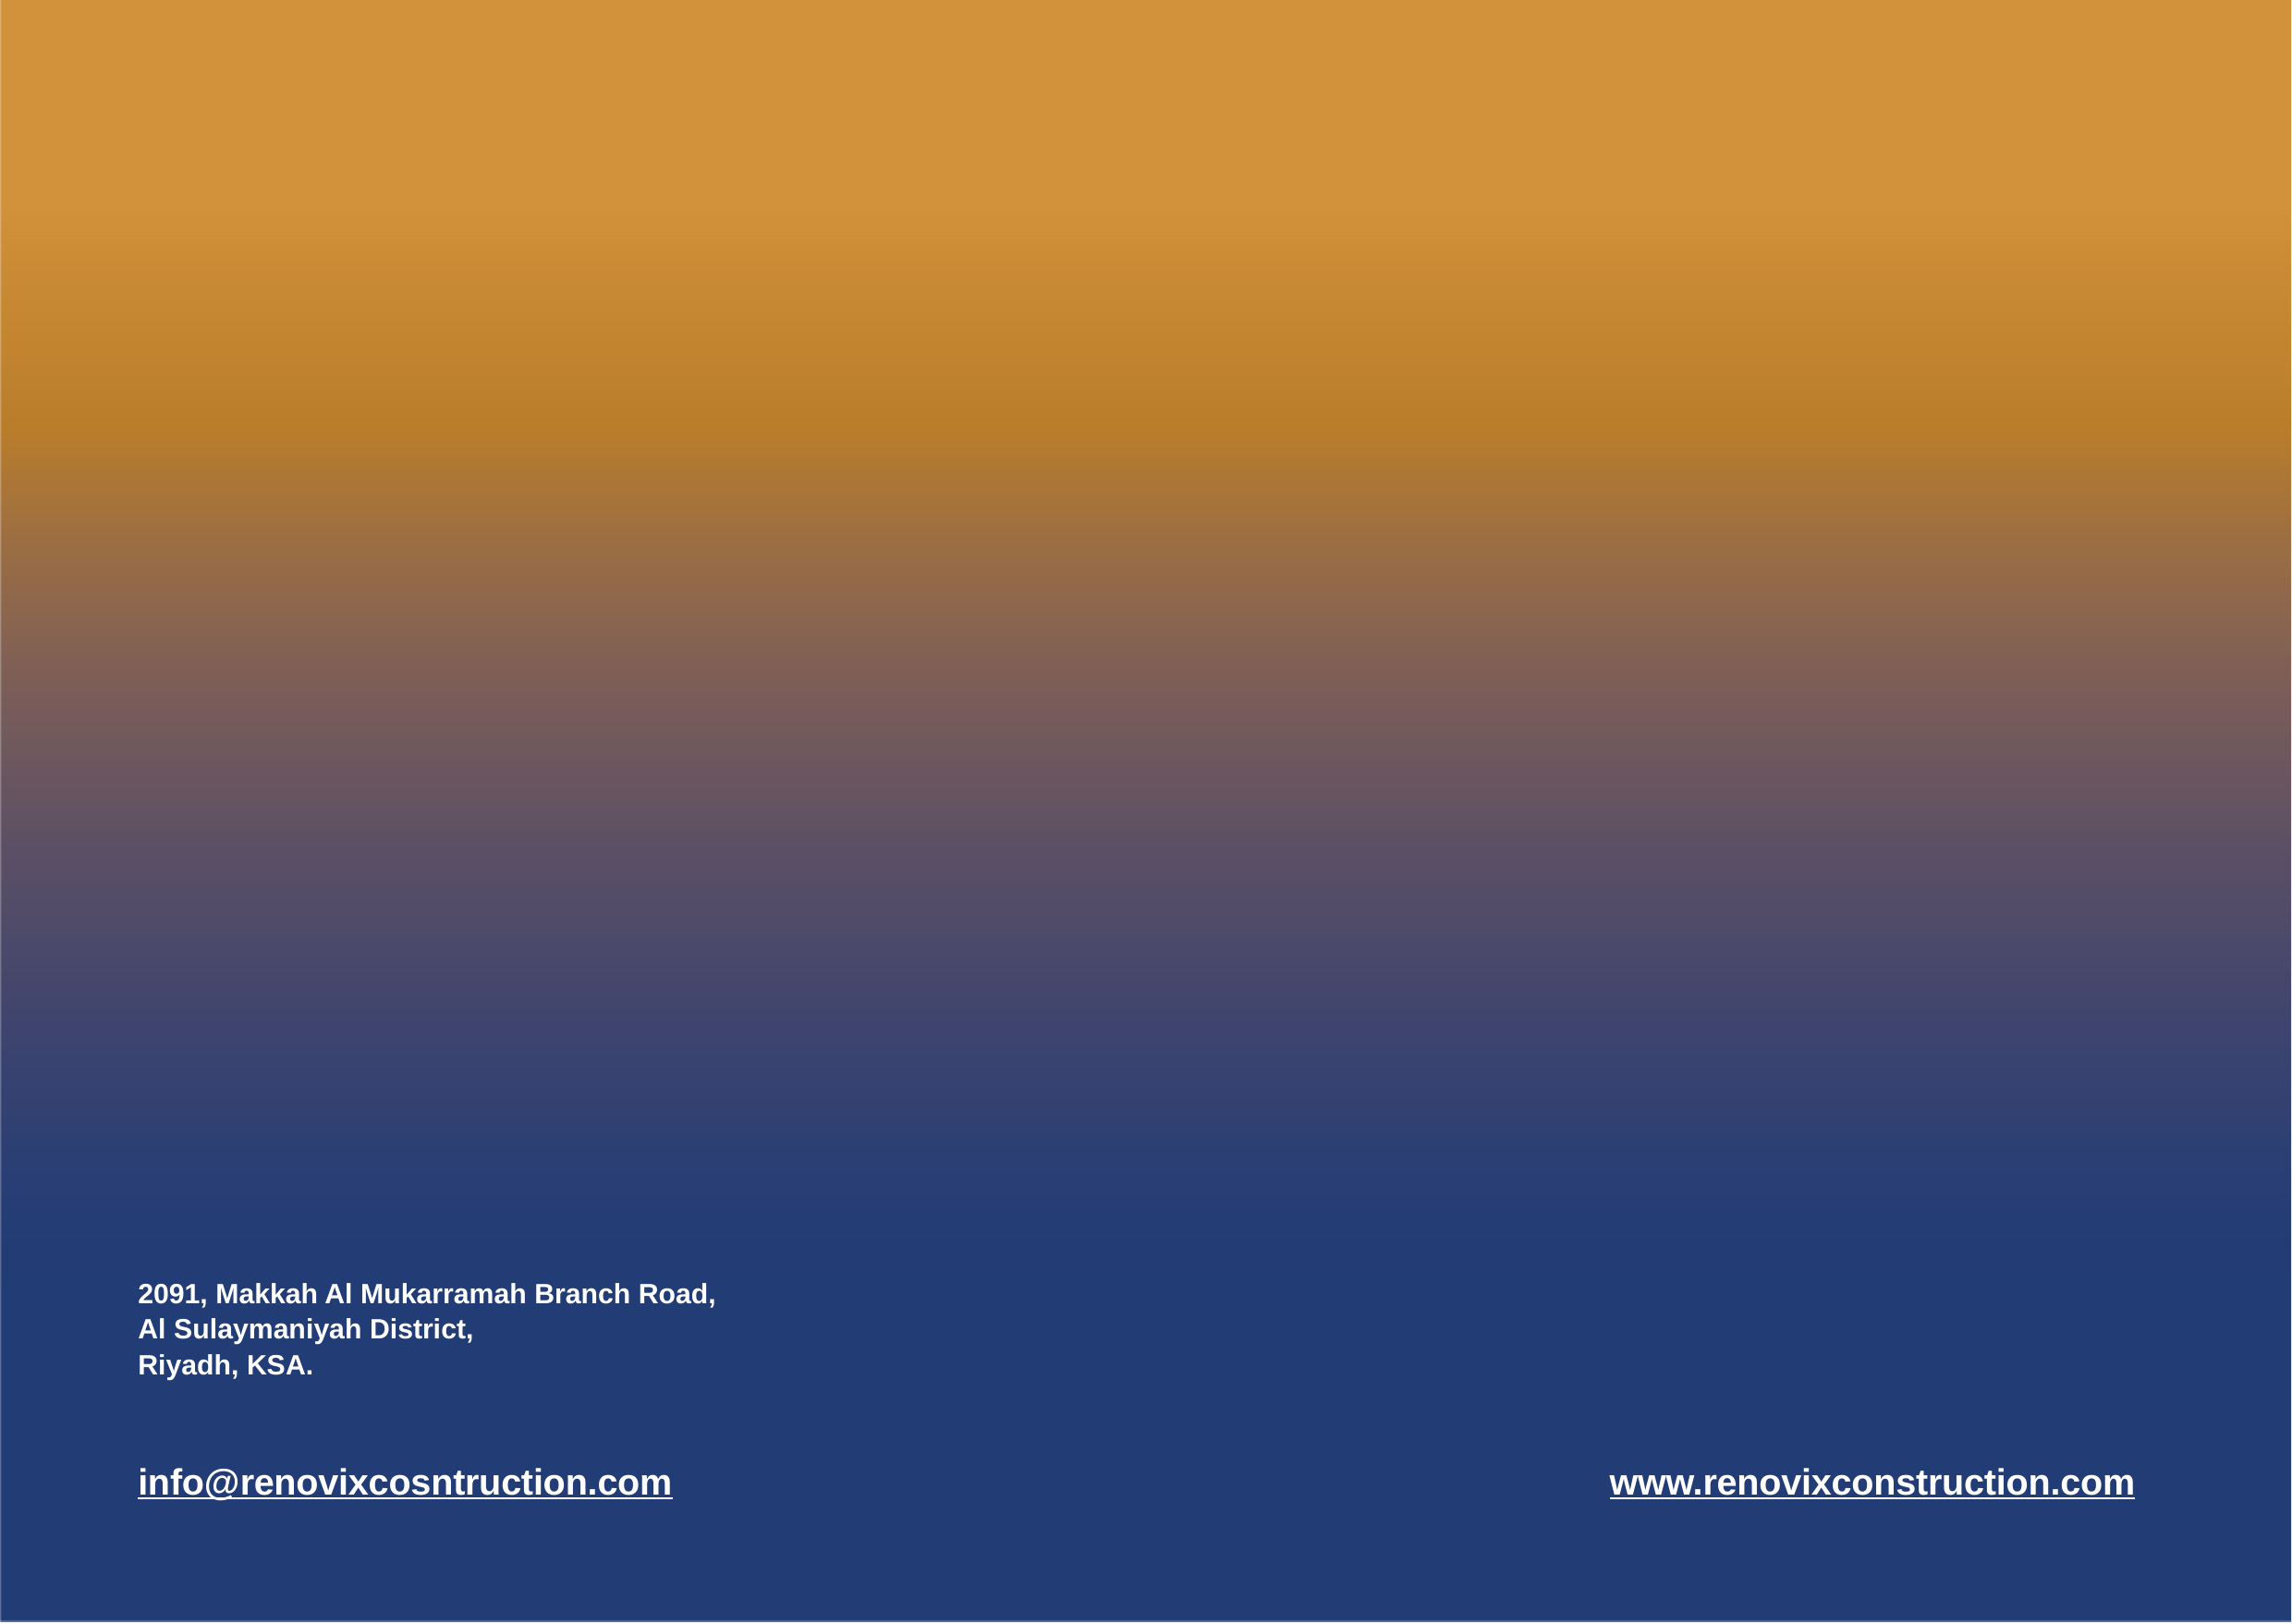

2091, Makkah Al Mukarramah Branch Road,
Al Sulaymaniyah District,
Riyadh, KSA.
info@renovixcosntruction.com
www.renovixconstruction.com